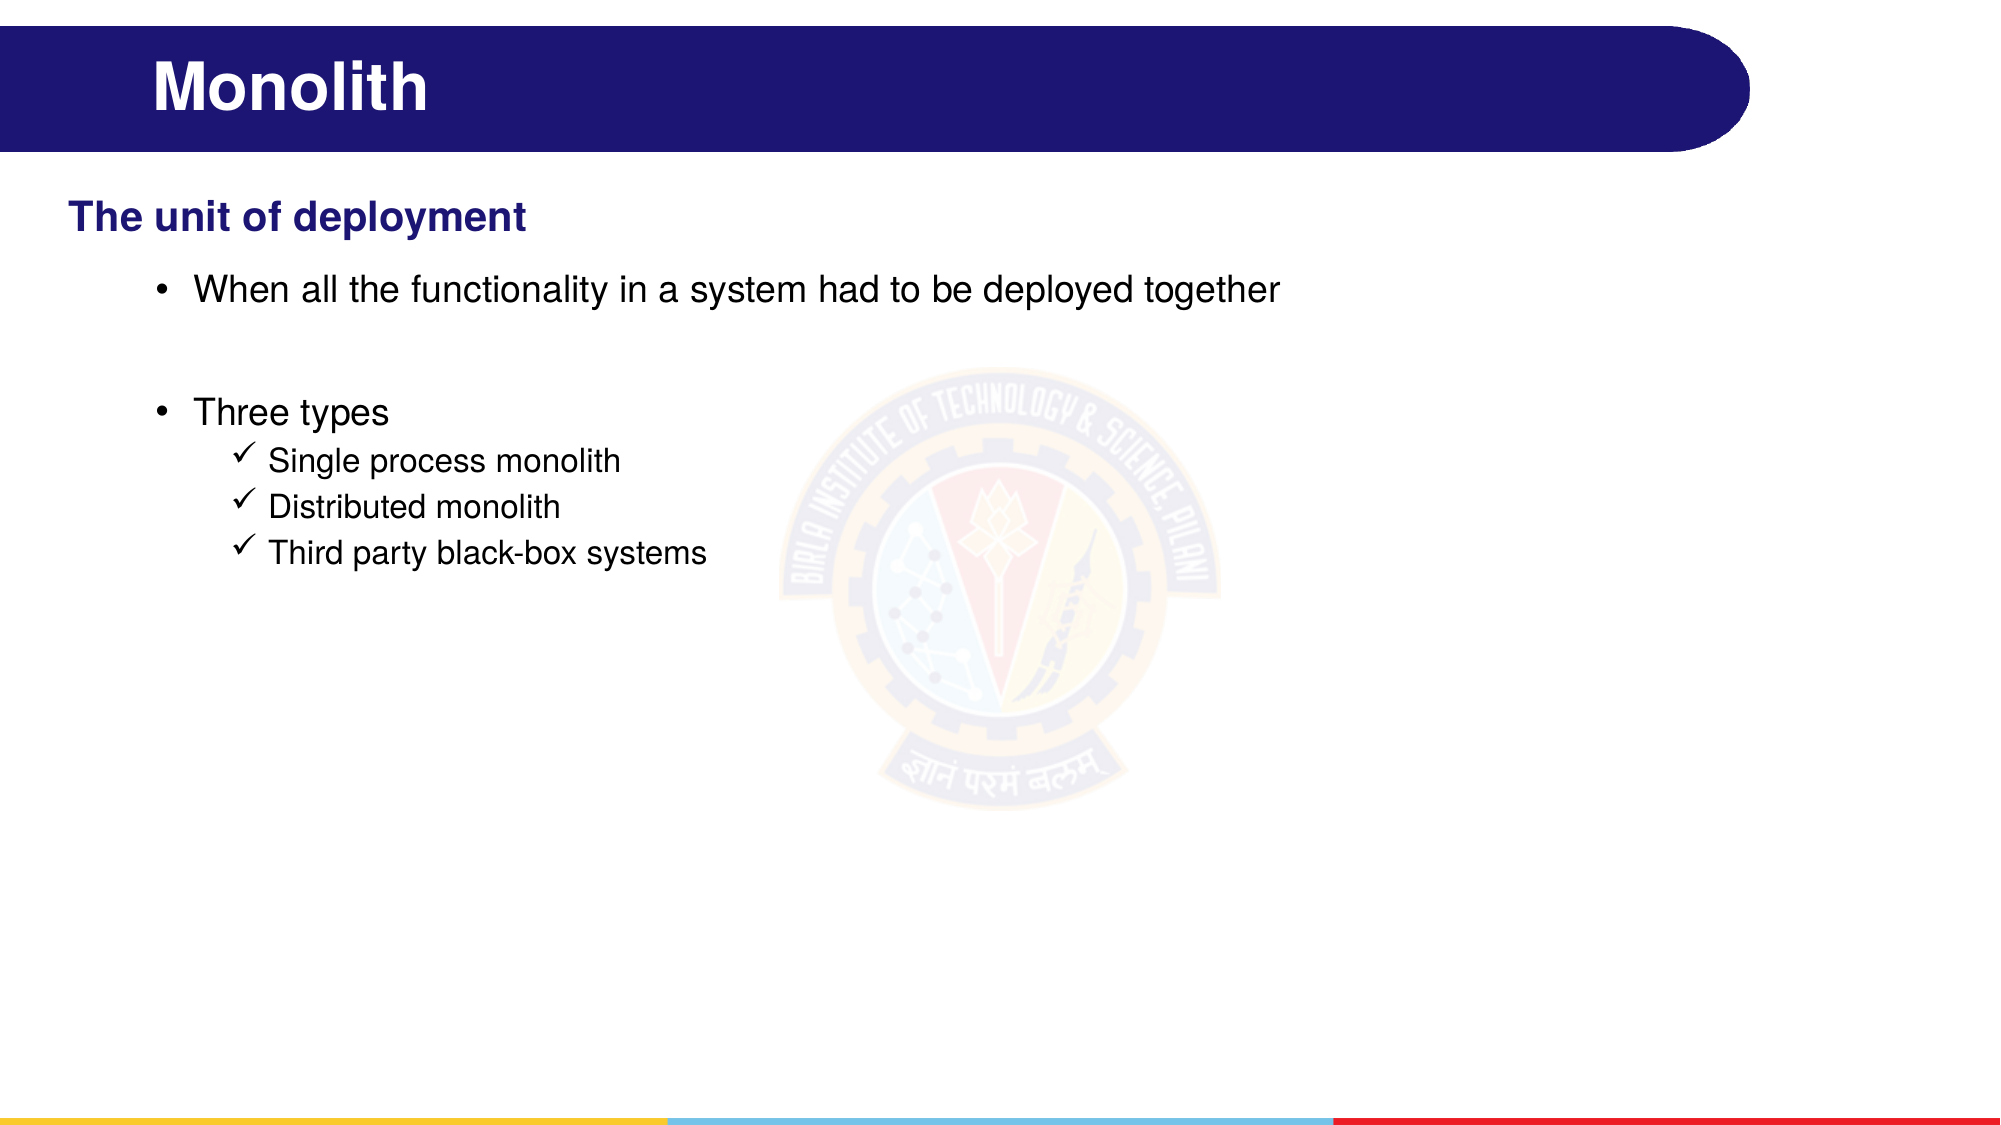

# Monolith
The unit of deployment
When all the functionality in a system had to be deployed together

Three types
Single process monolith
Distributed monolith
Third party black-box systems